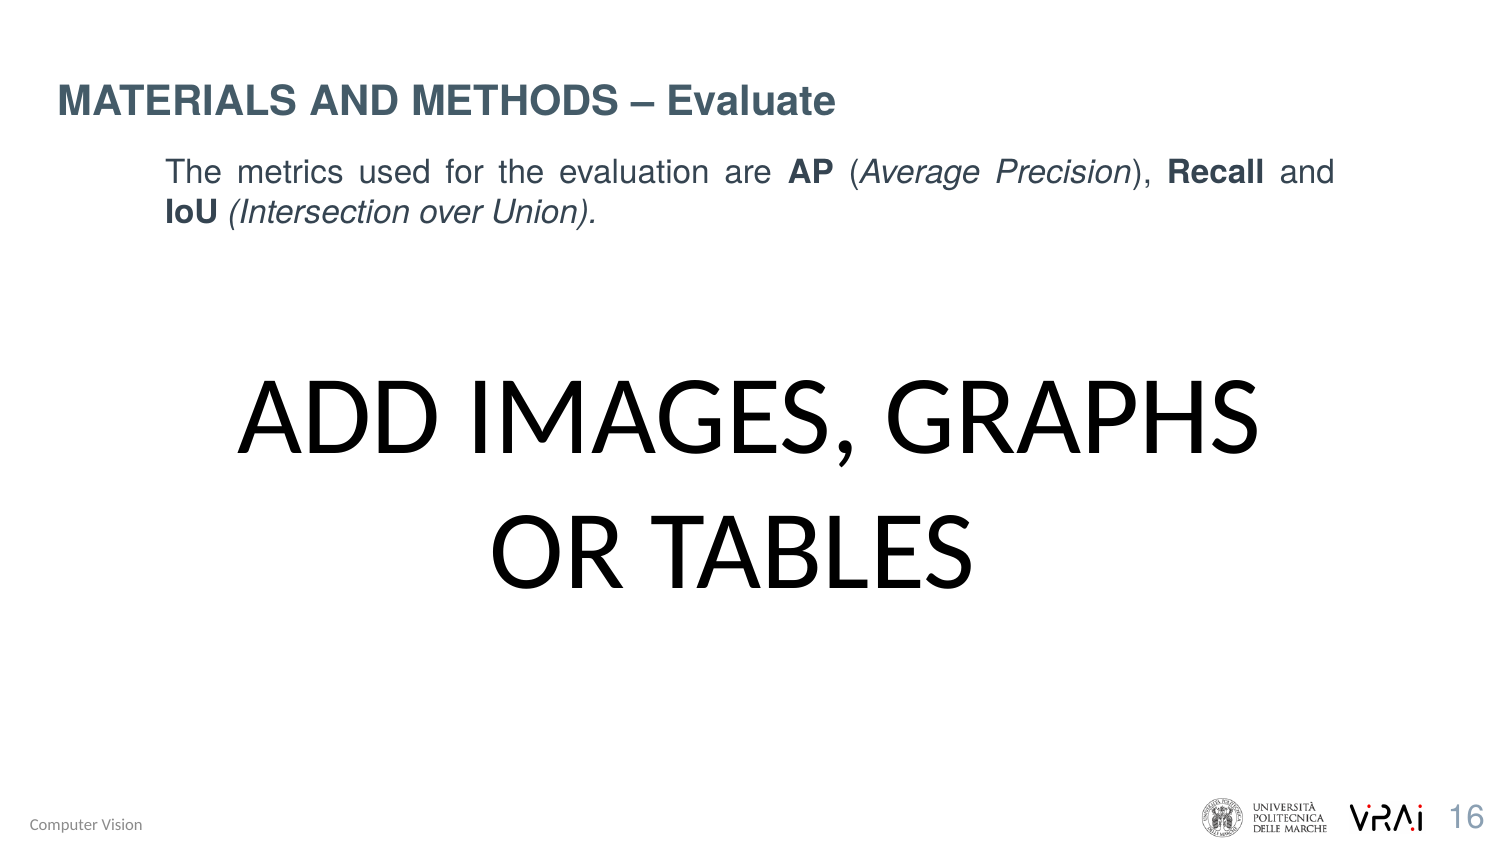

MATERIALS AND METHODS – Evaluate
The metrics used for the evaluation are AP (Average Precision), Recall and IoU (Intersection over Union).

ADD IMAGES, GRAPHS OR TABLES
16